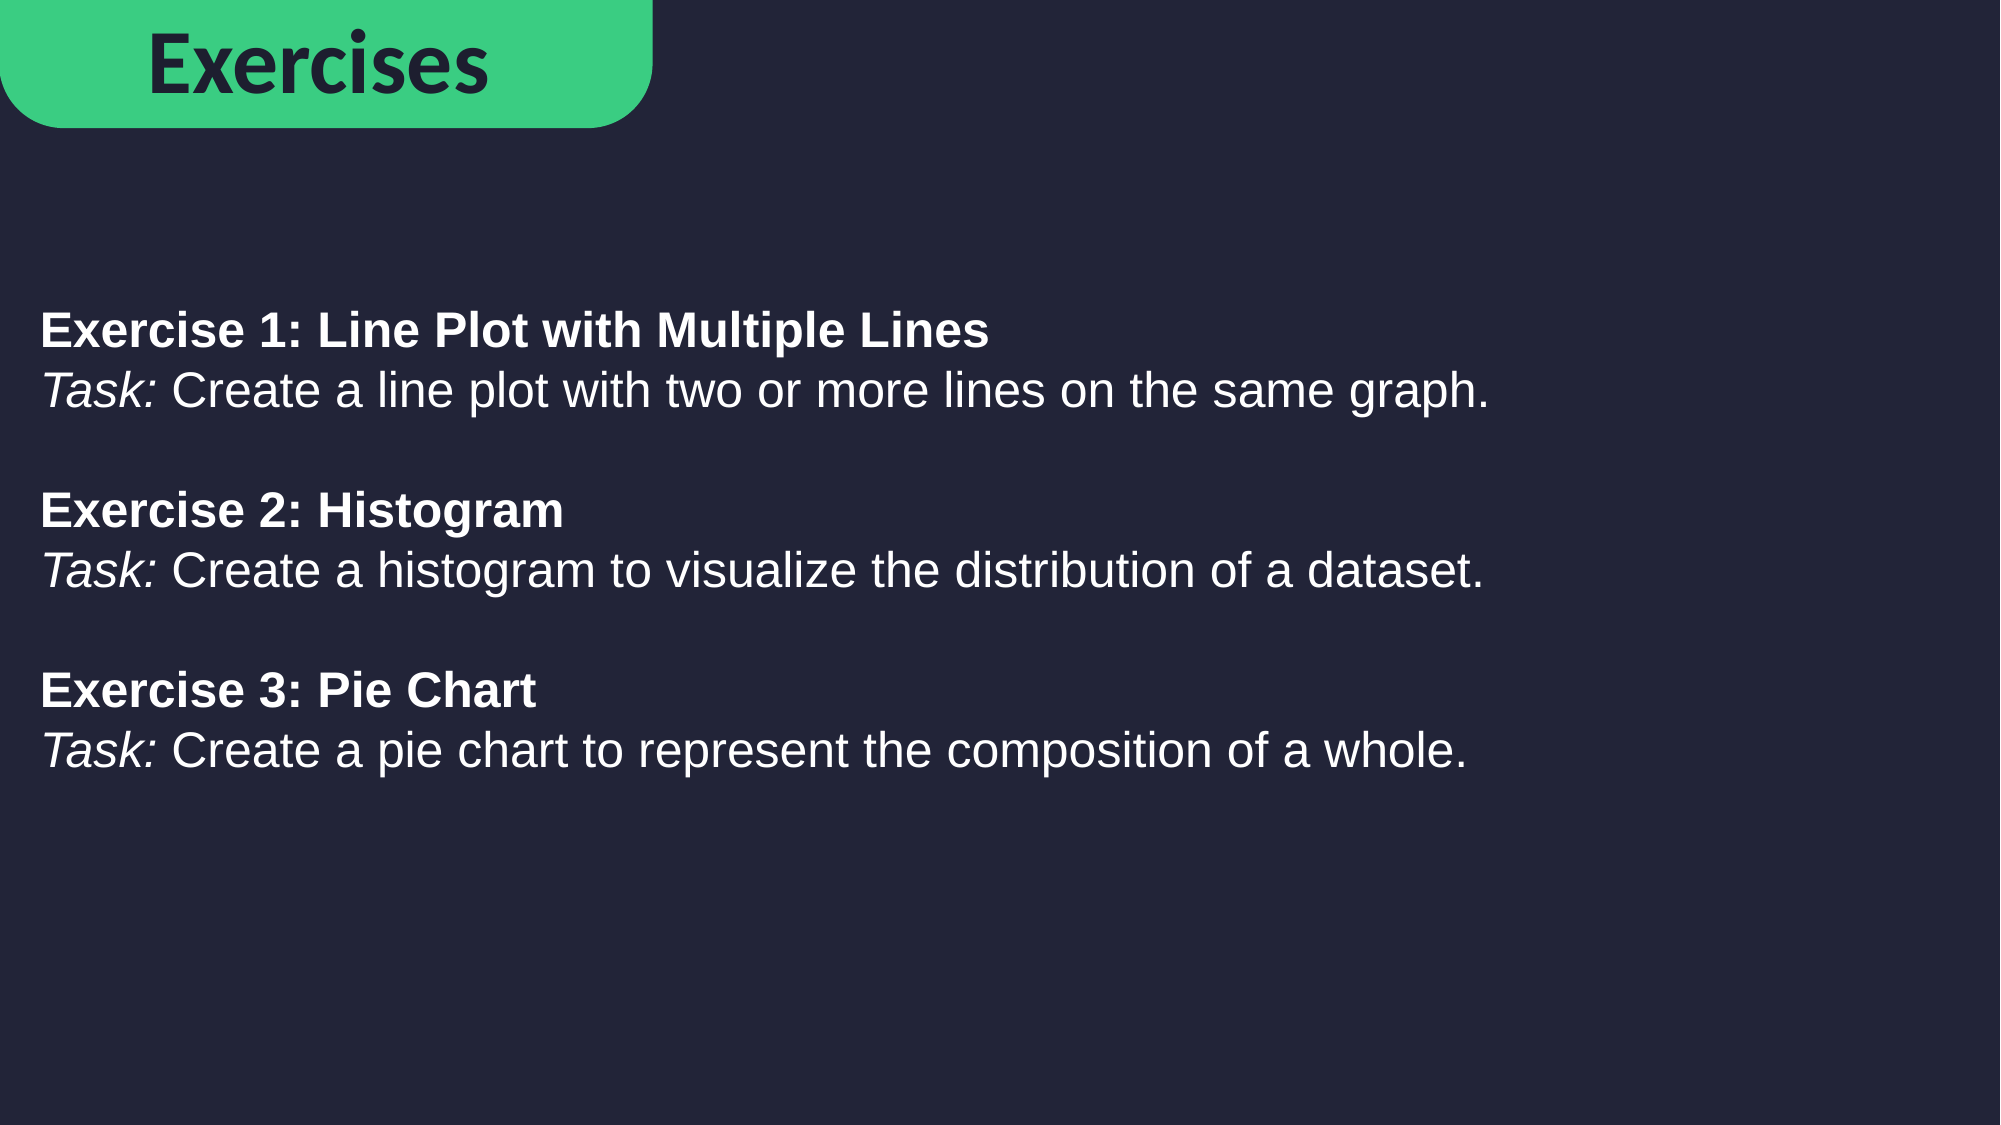

Exercises
Exercise 1: Line Plot with Multiple Lines
Task: Create a line plot with two or more lines on the same graph.

Exercise 2: Histogram
Task: Create a histogram to visualize the distribution of a dataset.

Exercise 3: Pie Chart
Task: Create a pie chart to represent the composition of a whole.